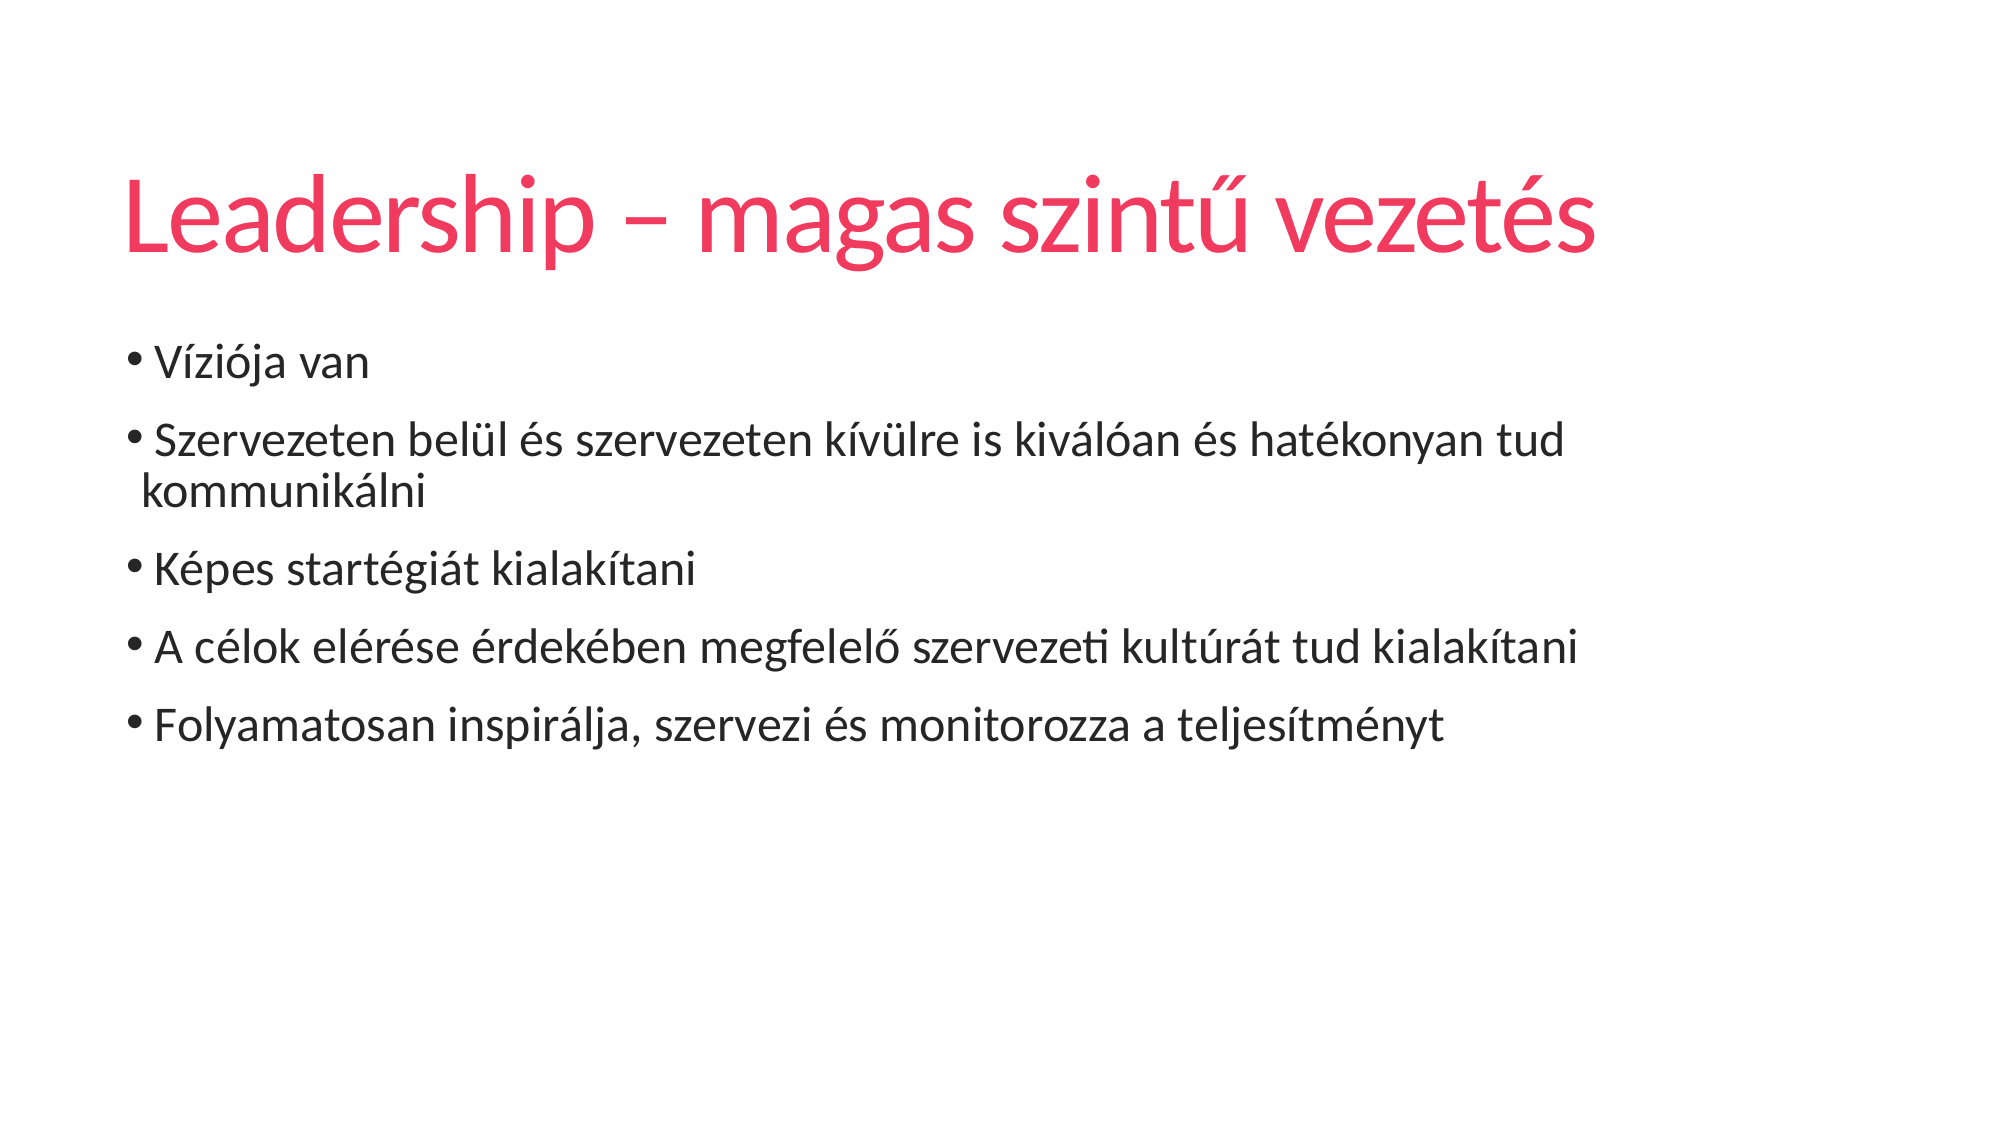

# Leadership – magas szintű vezetés
 Víziója van
 Szervezeten belül és szervezeten kívülre is kiválóan és hatékonyan tud kommunikálni
 Képes startégiát kialakítani
 A célok elérése érdekében megfelelő szervezeti kultúrát tud kialakítani
 Folyamatosan inspirálja, szervezi és monitorozza a teljesítményt